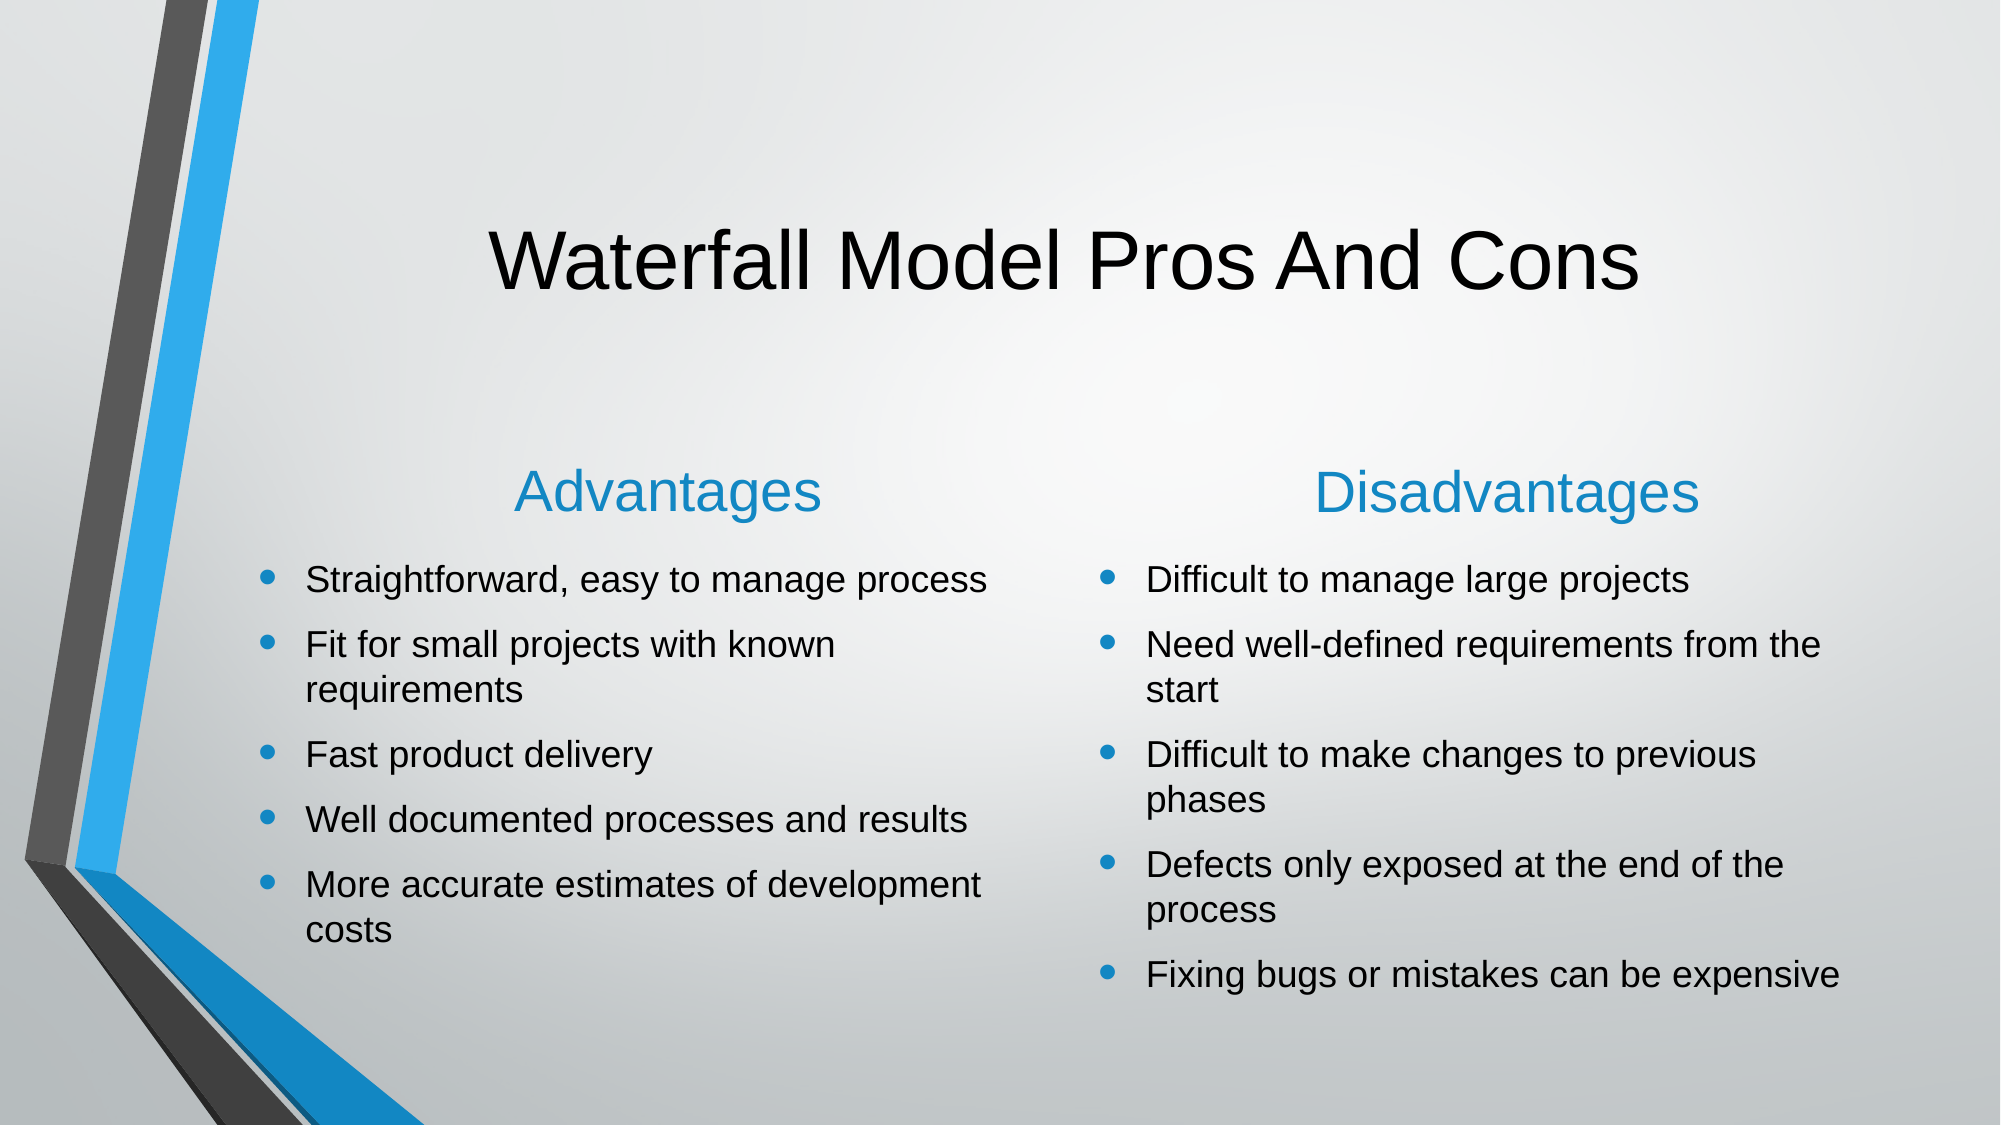

# Waterfall Model Pros And Cons
Advantages
Disadvantages
Straightforward, easy to manage process
Fit for small projects with known requirements
Fast product delivery
Well documented processes and results
More accurate estimates of development costs

Difficult to manage large projects
Need well-defined requirements from the start
Difficult to make changes to previous phases
Defects only exposed at the end of the process
Fixing bugs or mistakes can be expensive